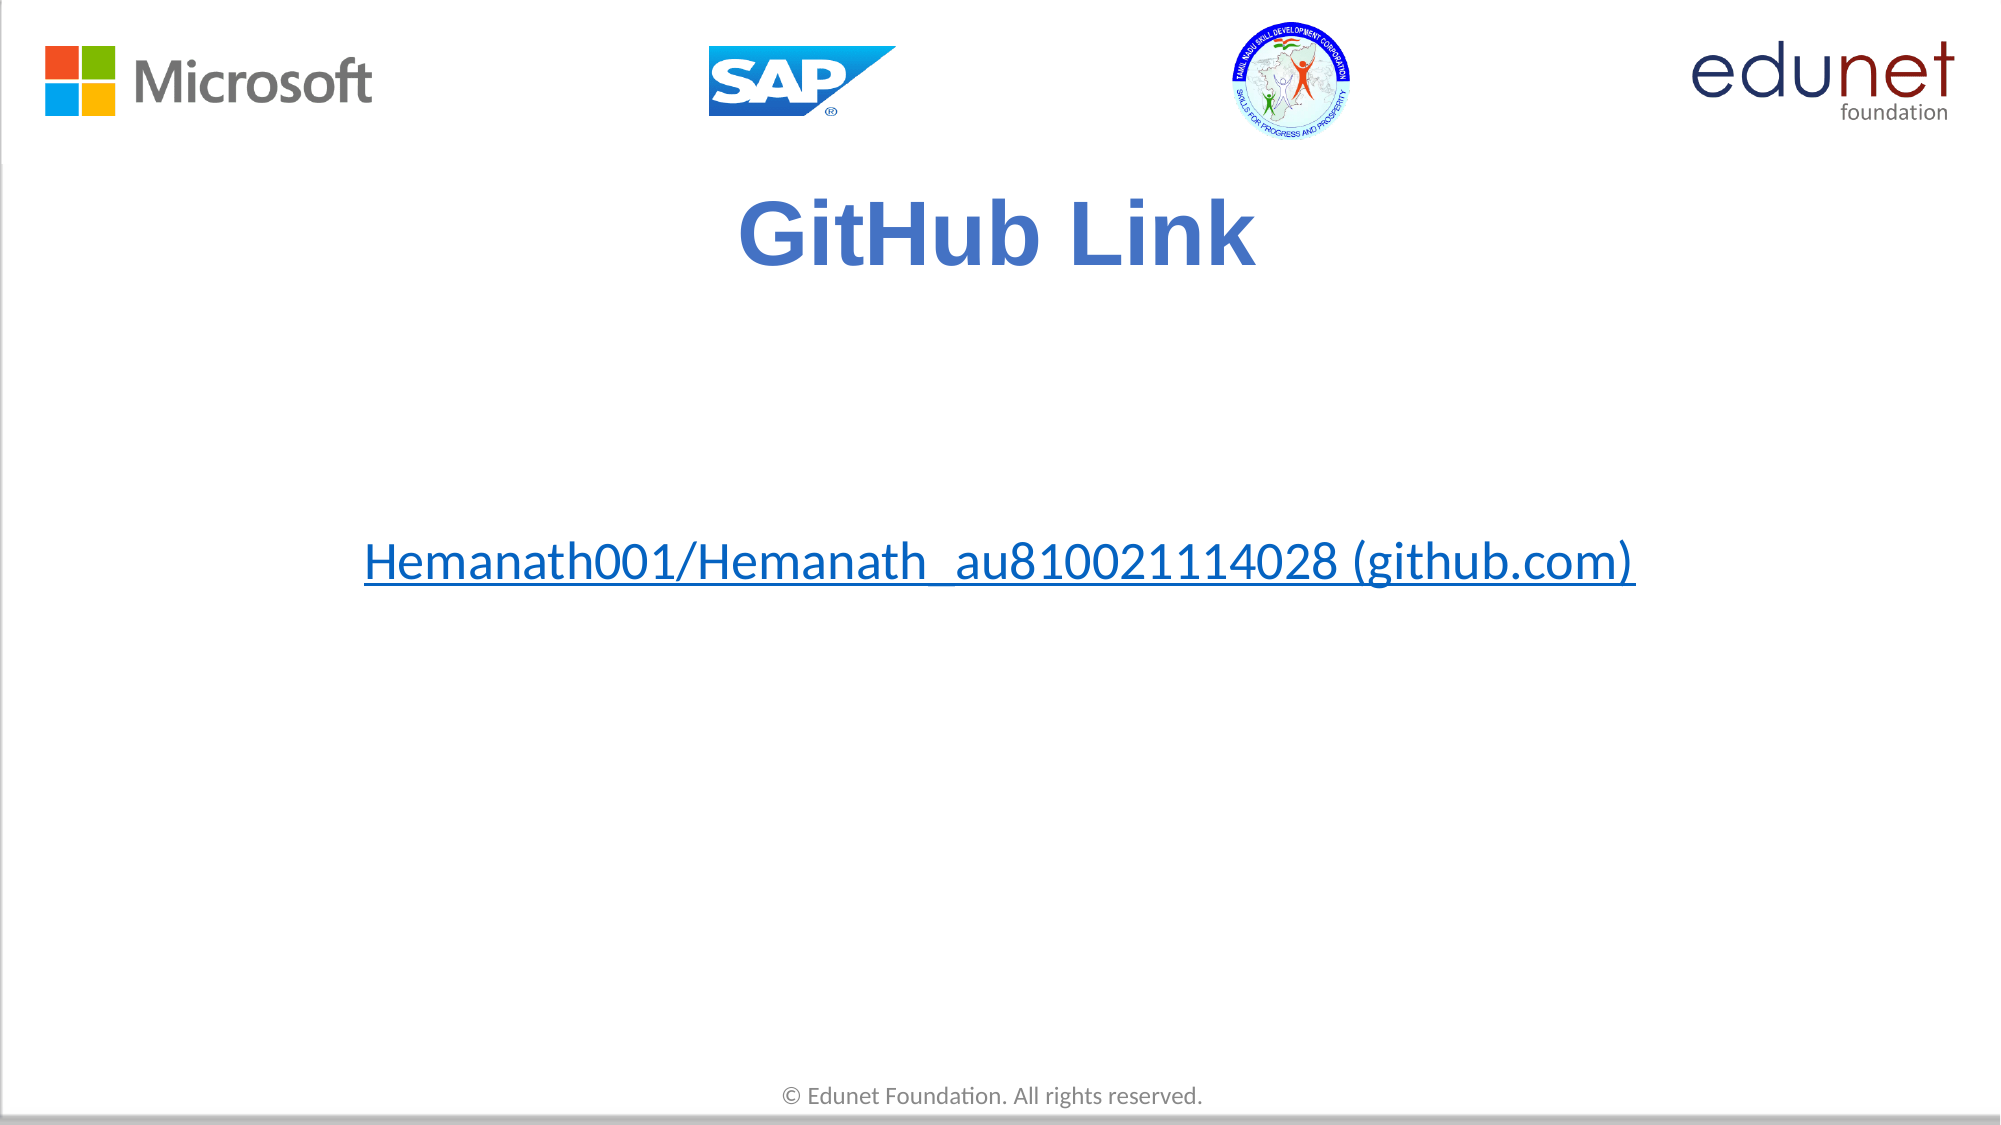

# GitHub Link
Hemanath001/Hemanath_au810021114028 (github.com)
© Edunet Foundation. All rights reserved.